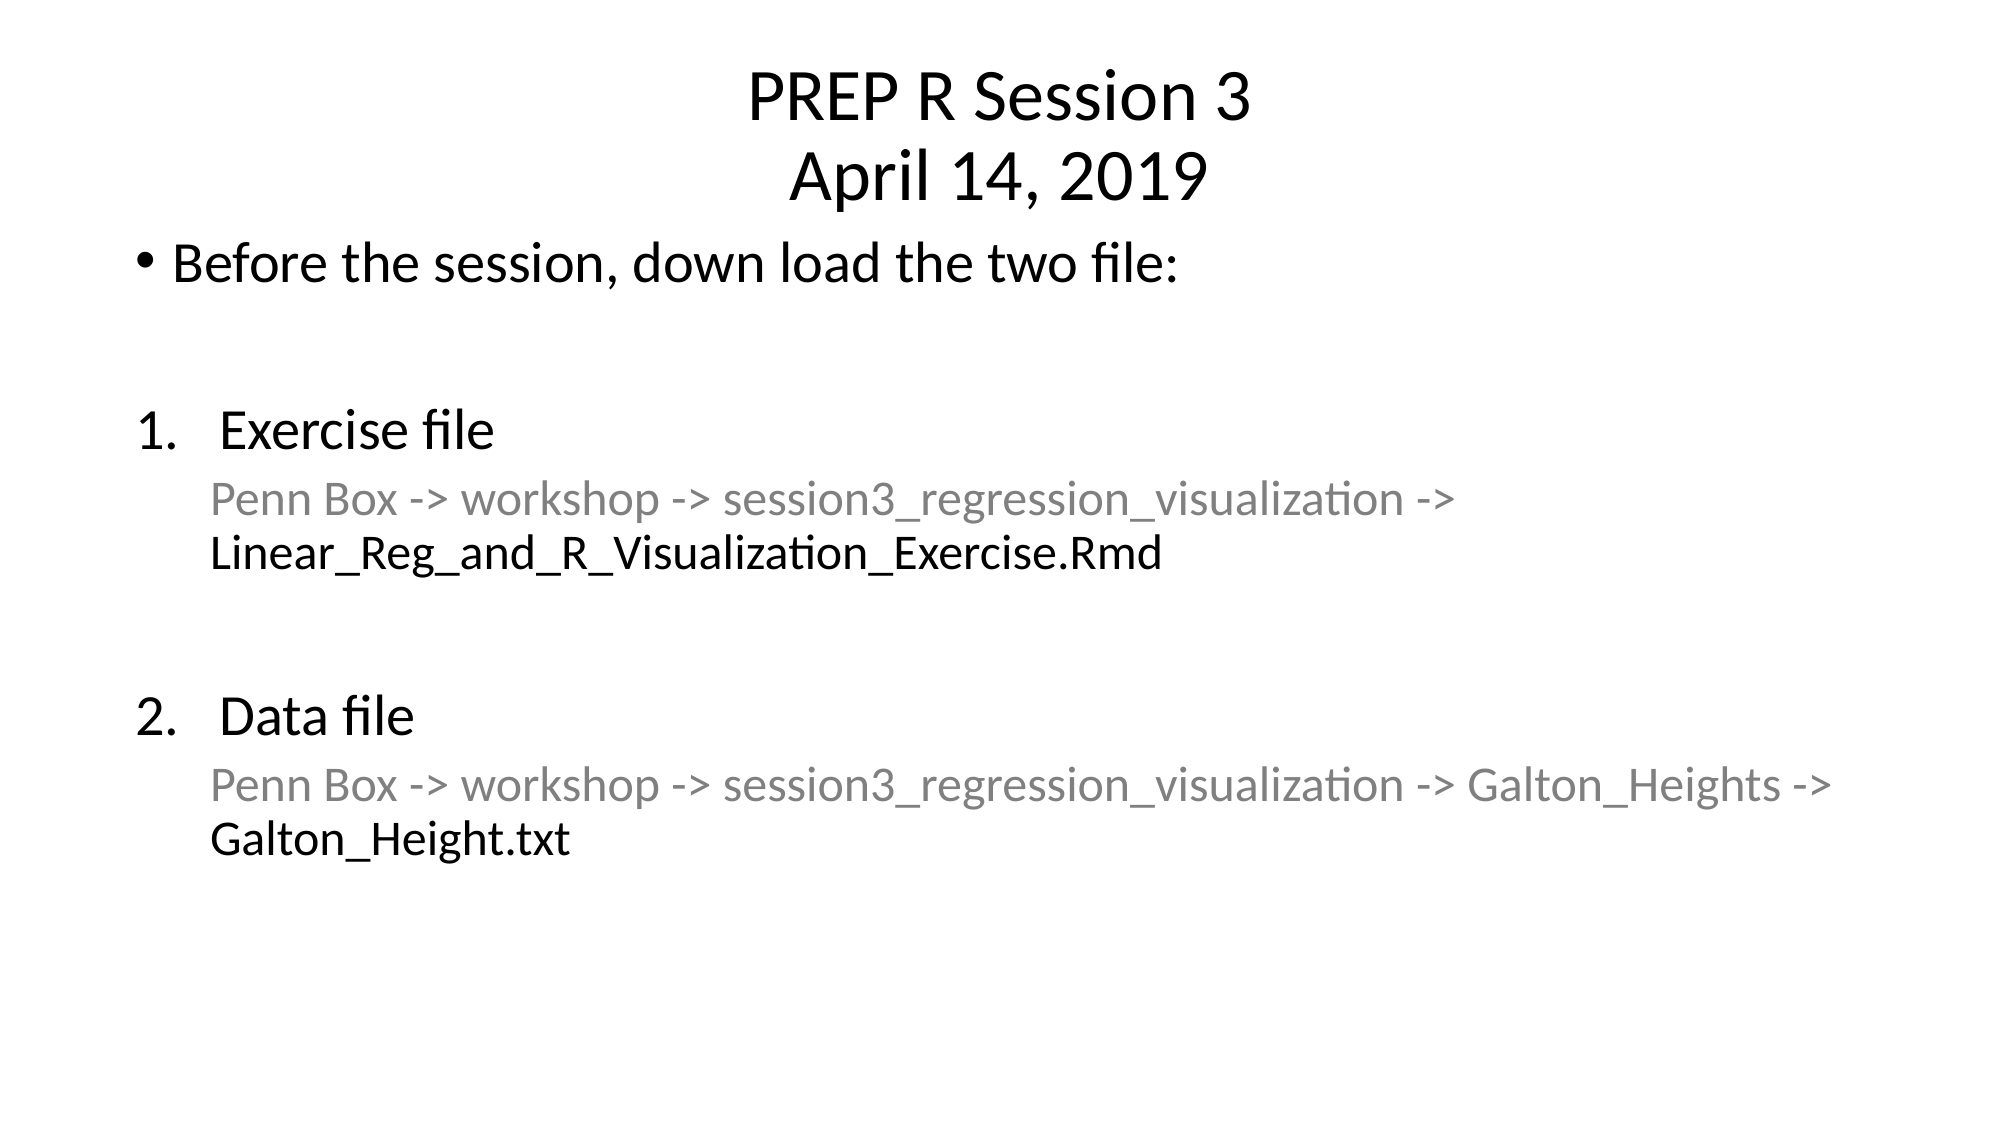

# PREP R Session 3 April 14, 2019
Before the session, down load the two file:

Exercise file
Penn Box -> workshop -> session3_regression_visualization -> Linear_Reg_and_R_Visualization_Exercise.Rmd

Data file
Penn Box -> workshop -> session3_regression_visualization -> Galton_Heights -> Galton_Height.txt